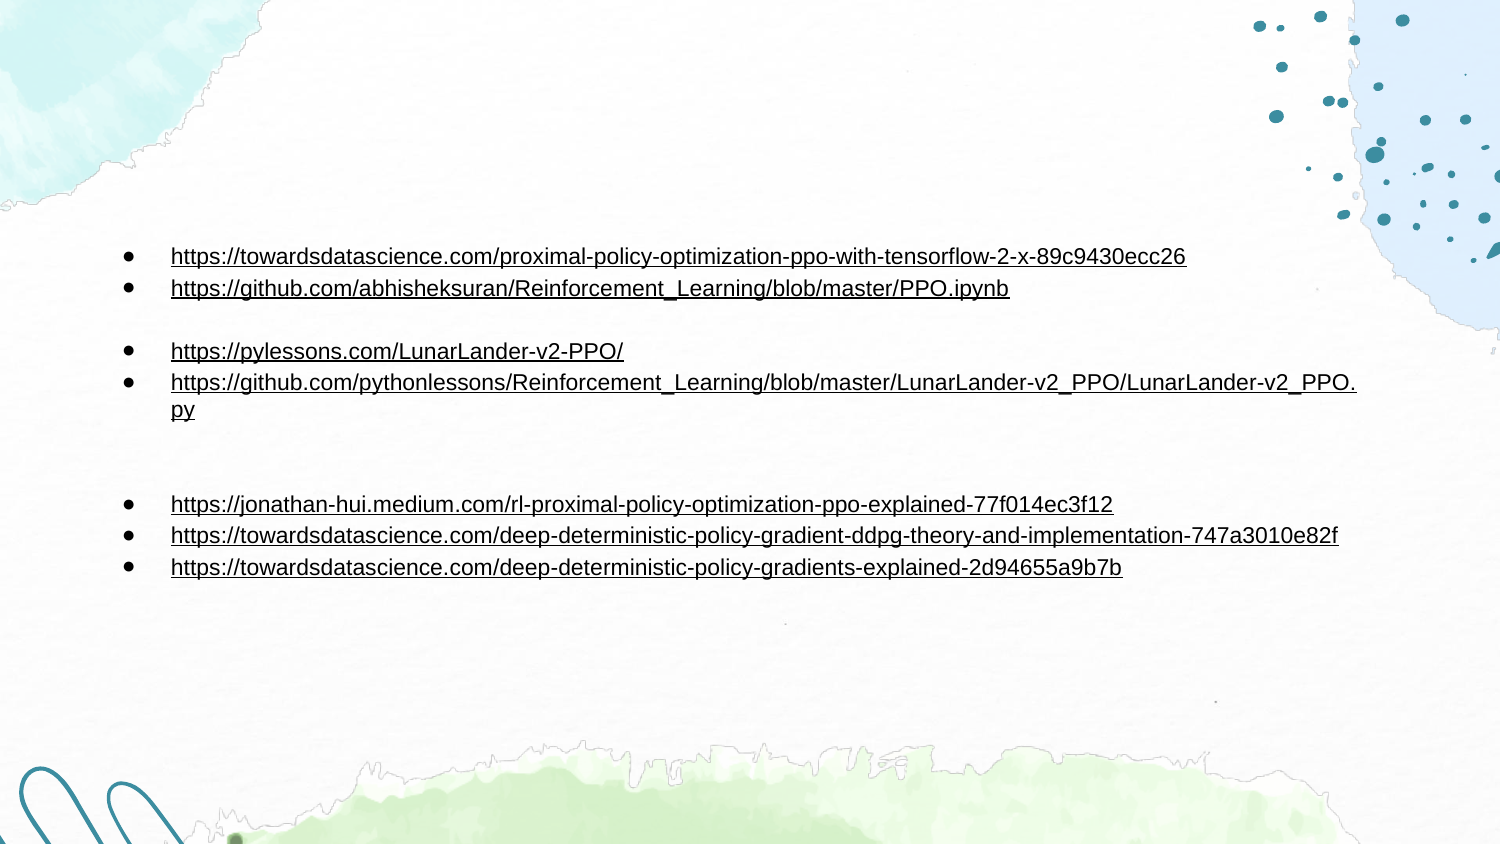

https://towardsdatascience.com/proximal-policy-optimization-ppo-with-tensorflow-2-x-89c9430ecc26
https://github.com/abhisheksuran/Reinforcement_Learning/blob/master/PPO.ipynb

https://pylessons.com/LunarLander-v2-PPO/
https://github.com/pythonlessons/Reinforcement_Learning/blob/master/LunarLander-v2_PPO/LunarLander-v2_PPO.py

https://jonathan-hui.medium.com/rl-proximal-policy-optimization-ppo-explained-77f014ec3f12
https://towardsdatascience.com/deep-deterministic-policy-gradient-ddpg-theory-and-implementation-747a3010e82f
https://towardsdatascience.com/deep-deterministic-policy-gradients-explained-2d94655a9b7b